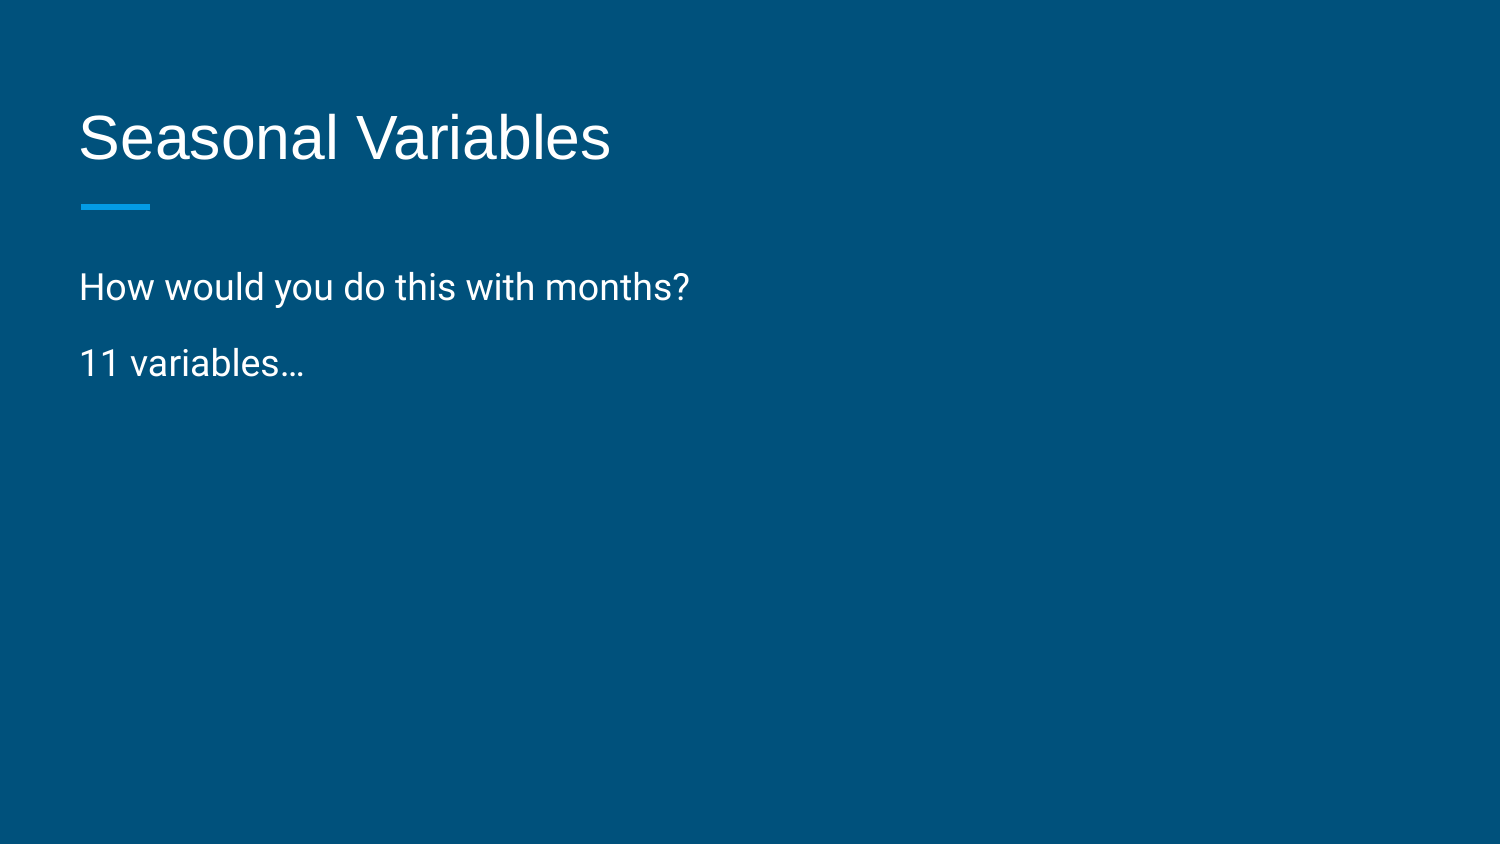

# Seasonal Variables
How would you do this with months?
11 variables…